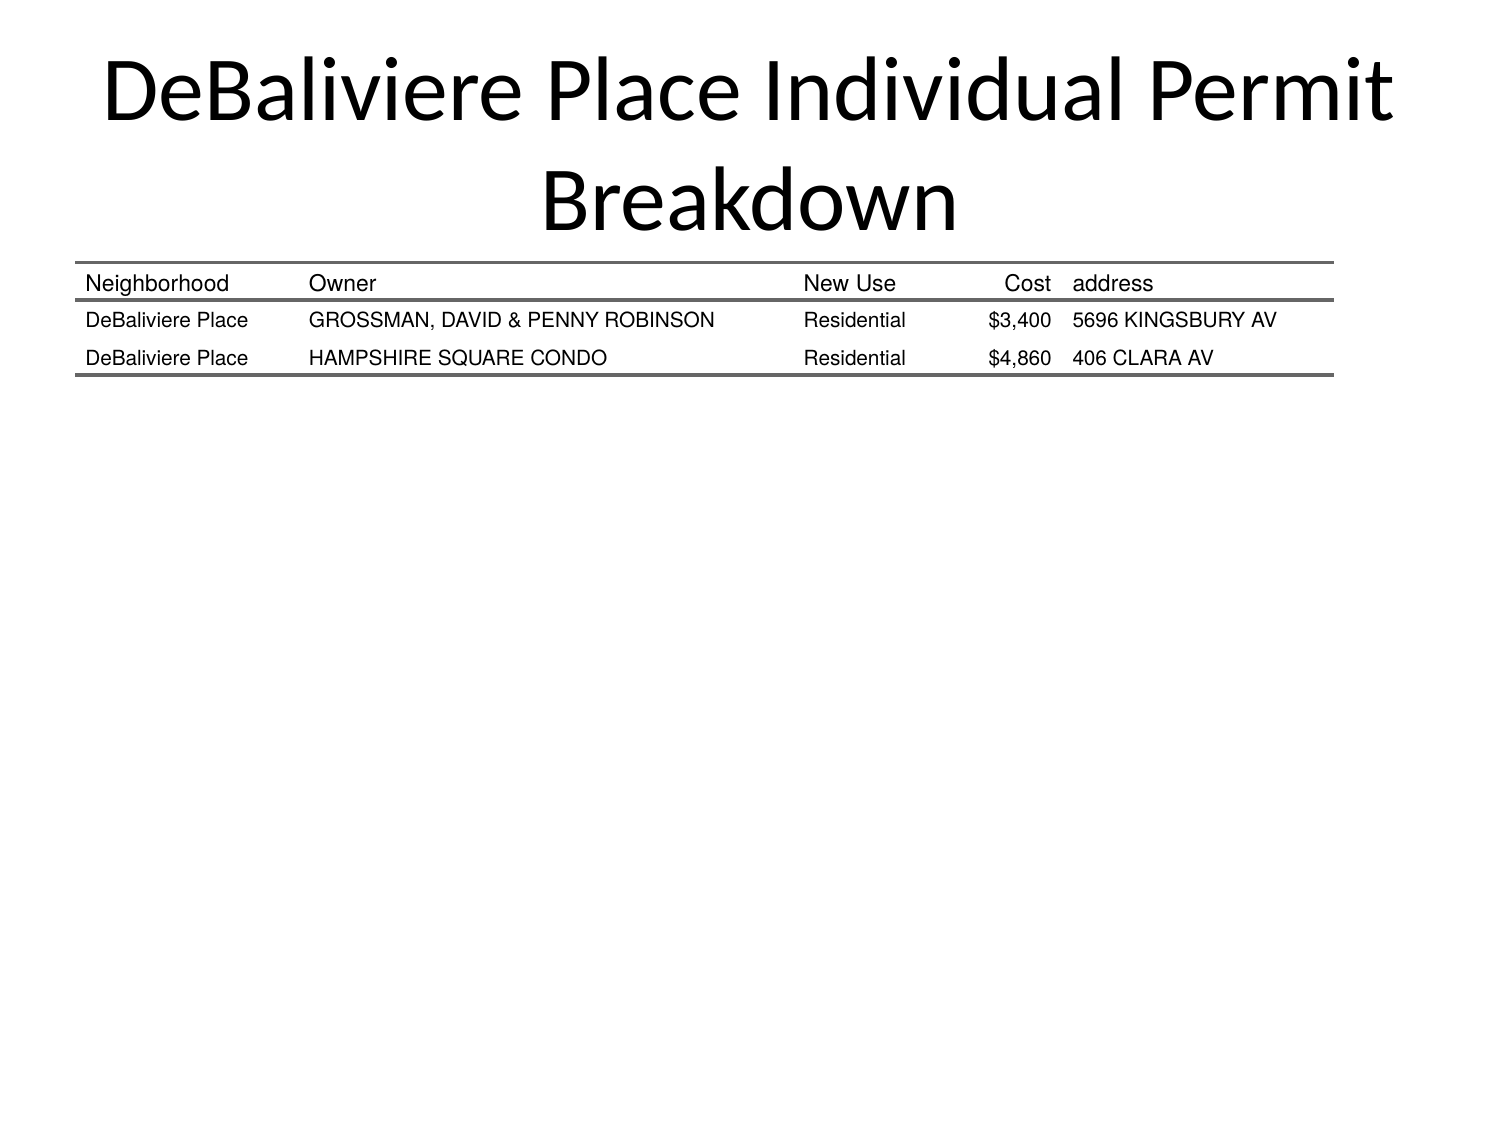

# DeBaliviere Place Individual Permit Breakdown
| Neighborhood | Owner | New Use | Cost | address |
| --- | --- | --- | --- | --- |
| DeBaliviere Place | GROSSMAN, DAVID & PENNY ROBINSON | Residential | $3,400 | 5696 KINGSBURY AV |
| DeBaliviere Place | HAMPSHIRE SQUARE CONDO | Residential | $4,860 | 406 CLARA AV |